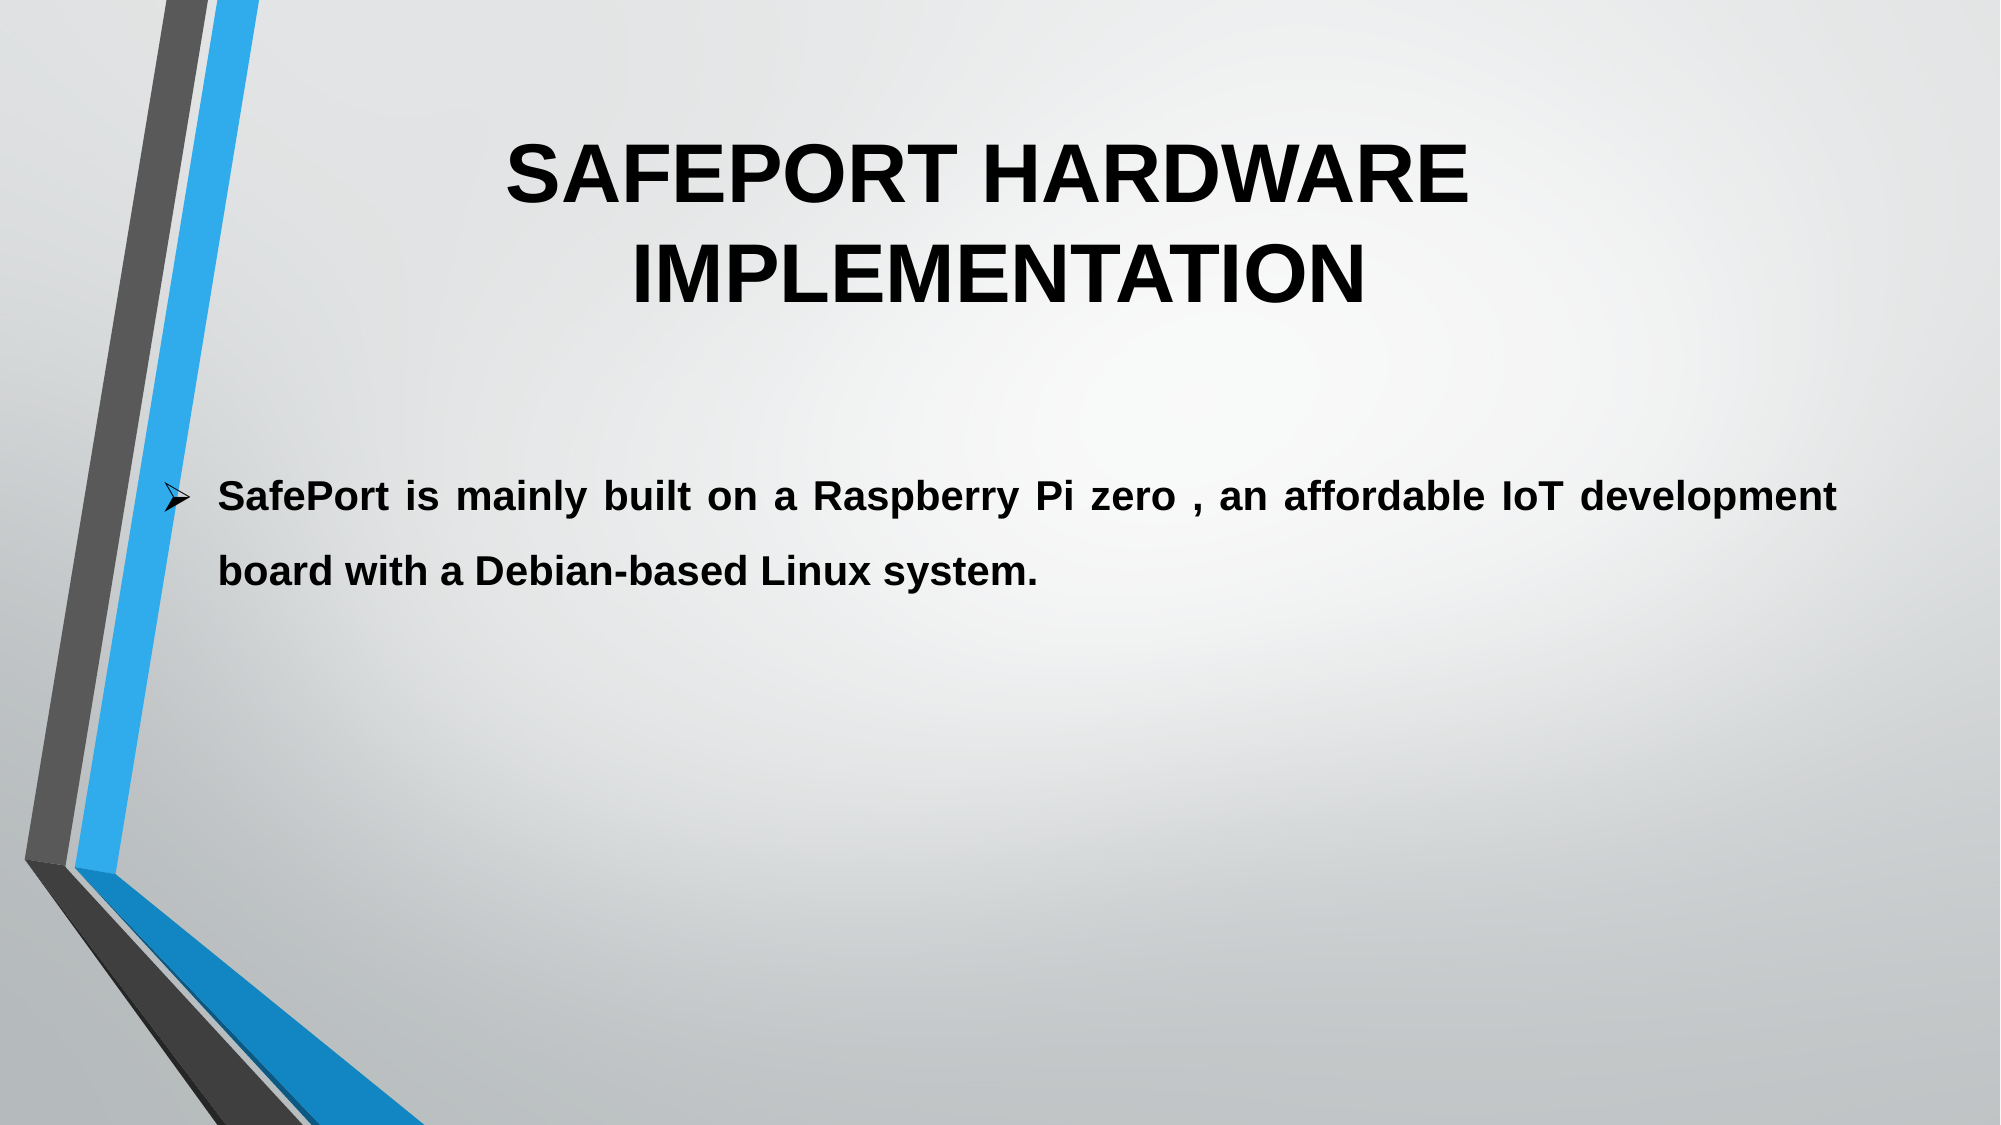

SAFEPORT HARDWARE
IMPLEMENTATION
SafePort is mainly built on a Raspberry Pi zero , an affordable IoT development board with a Debian-based Linux system.